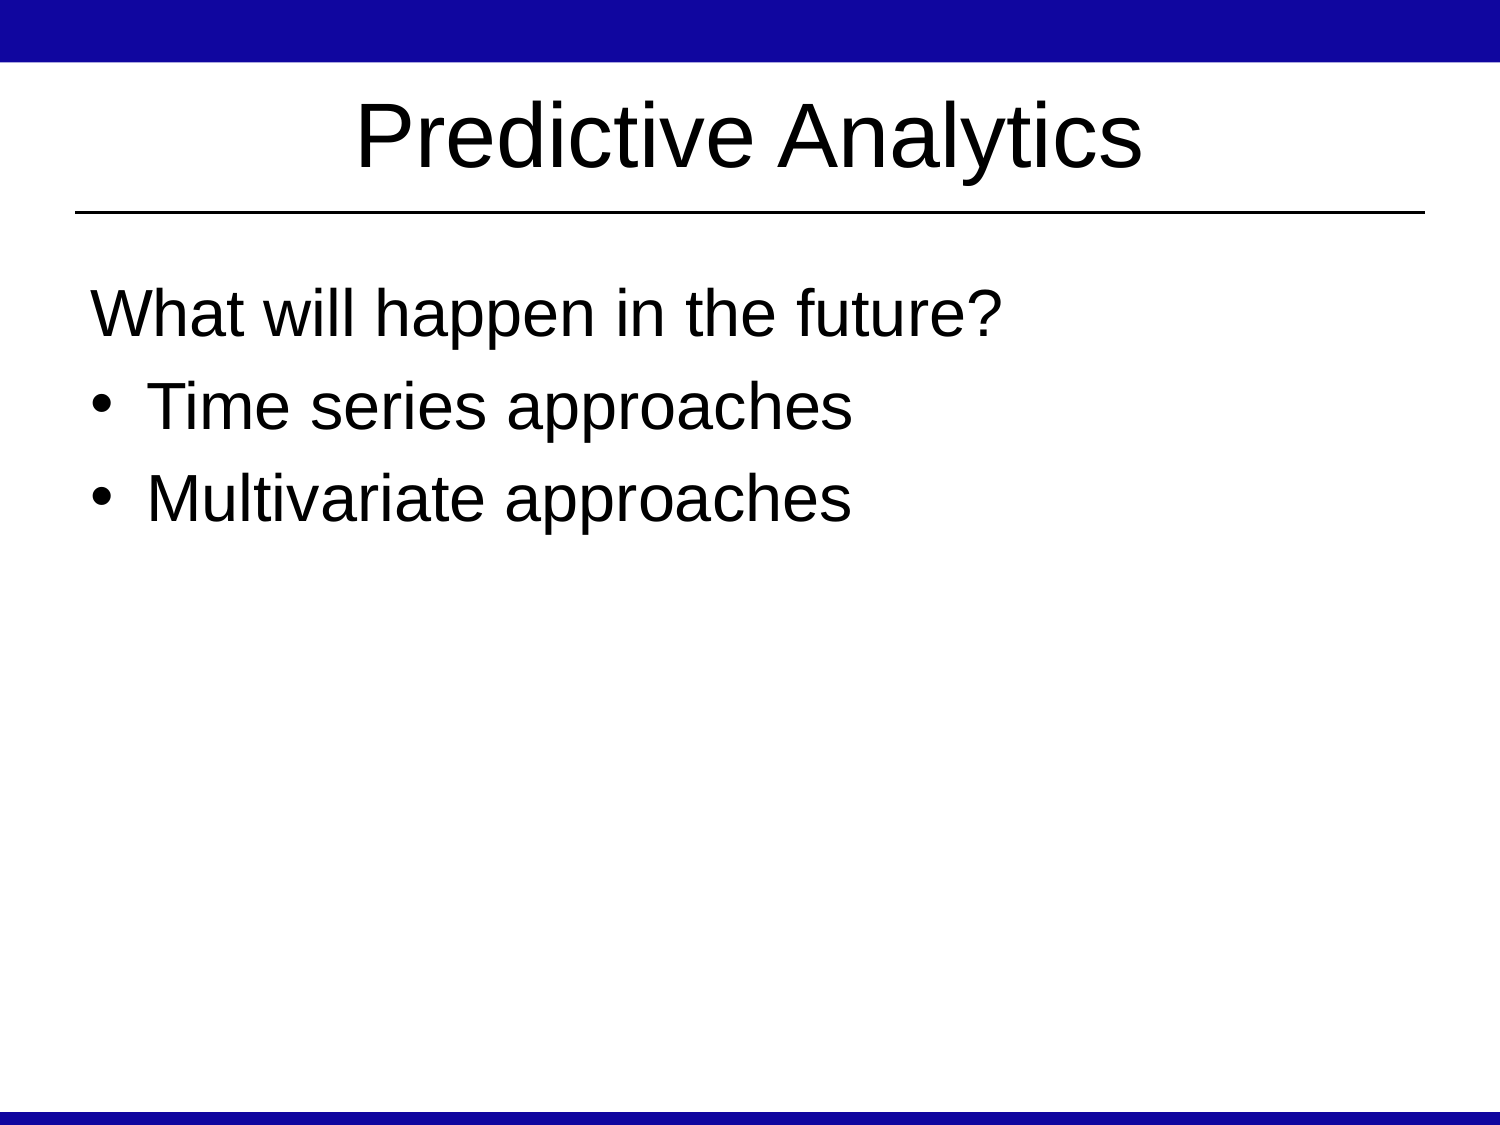

# Predictive Analytics
What will happen in the future?
Time series approaches
Multivariate approaches